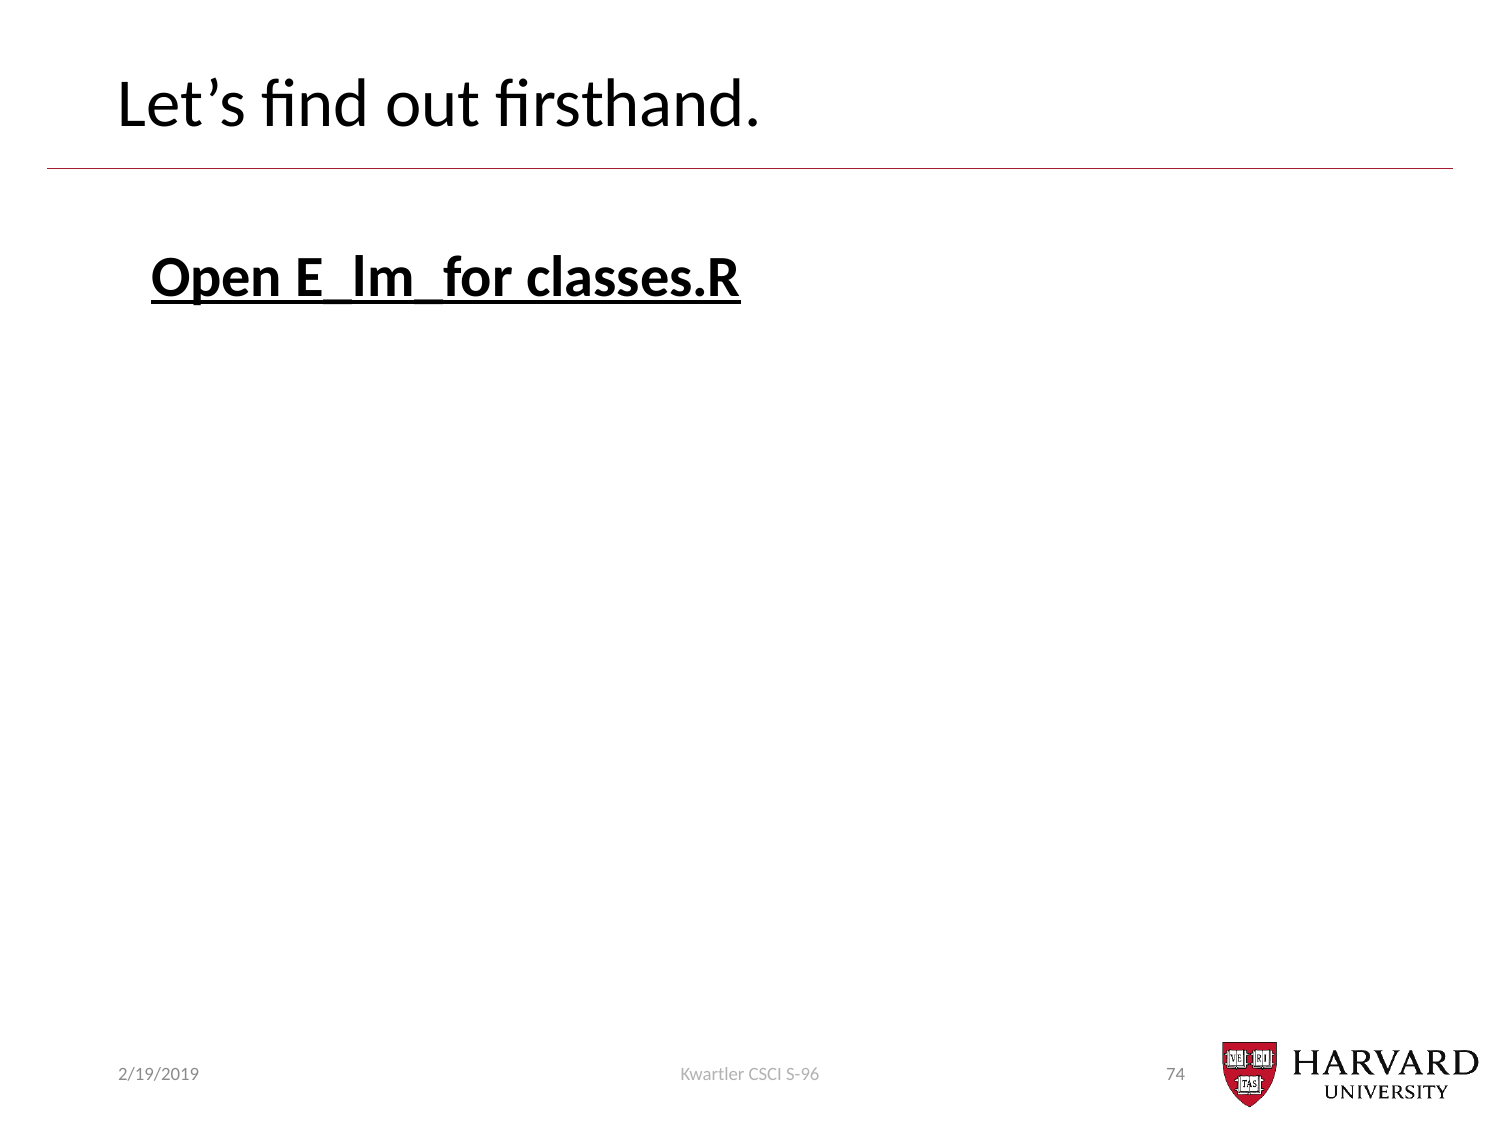

# Let’s find out firsthand.
Open E_lm_for classes.R
2/19/2019
Kwartler CSCI S-96
74